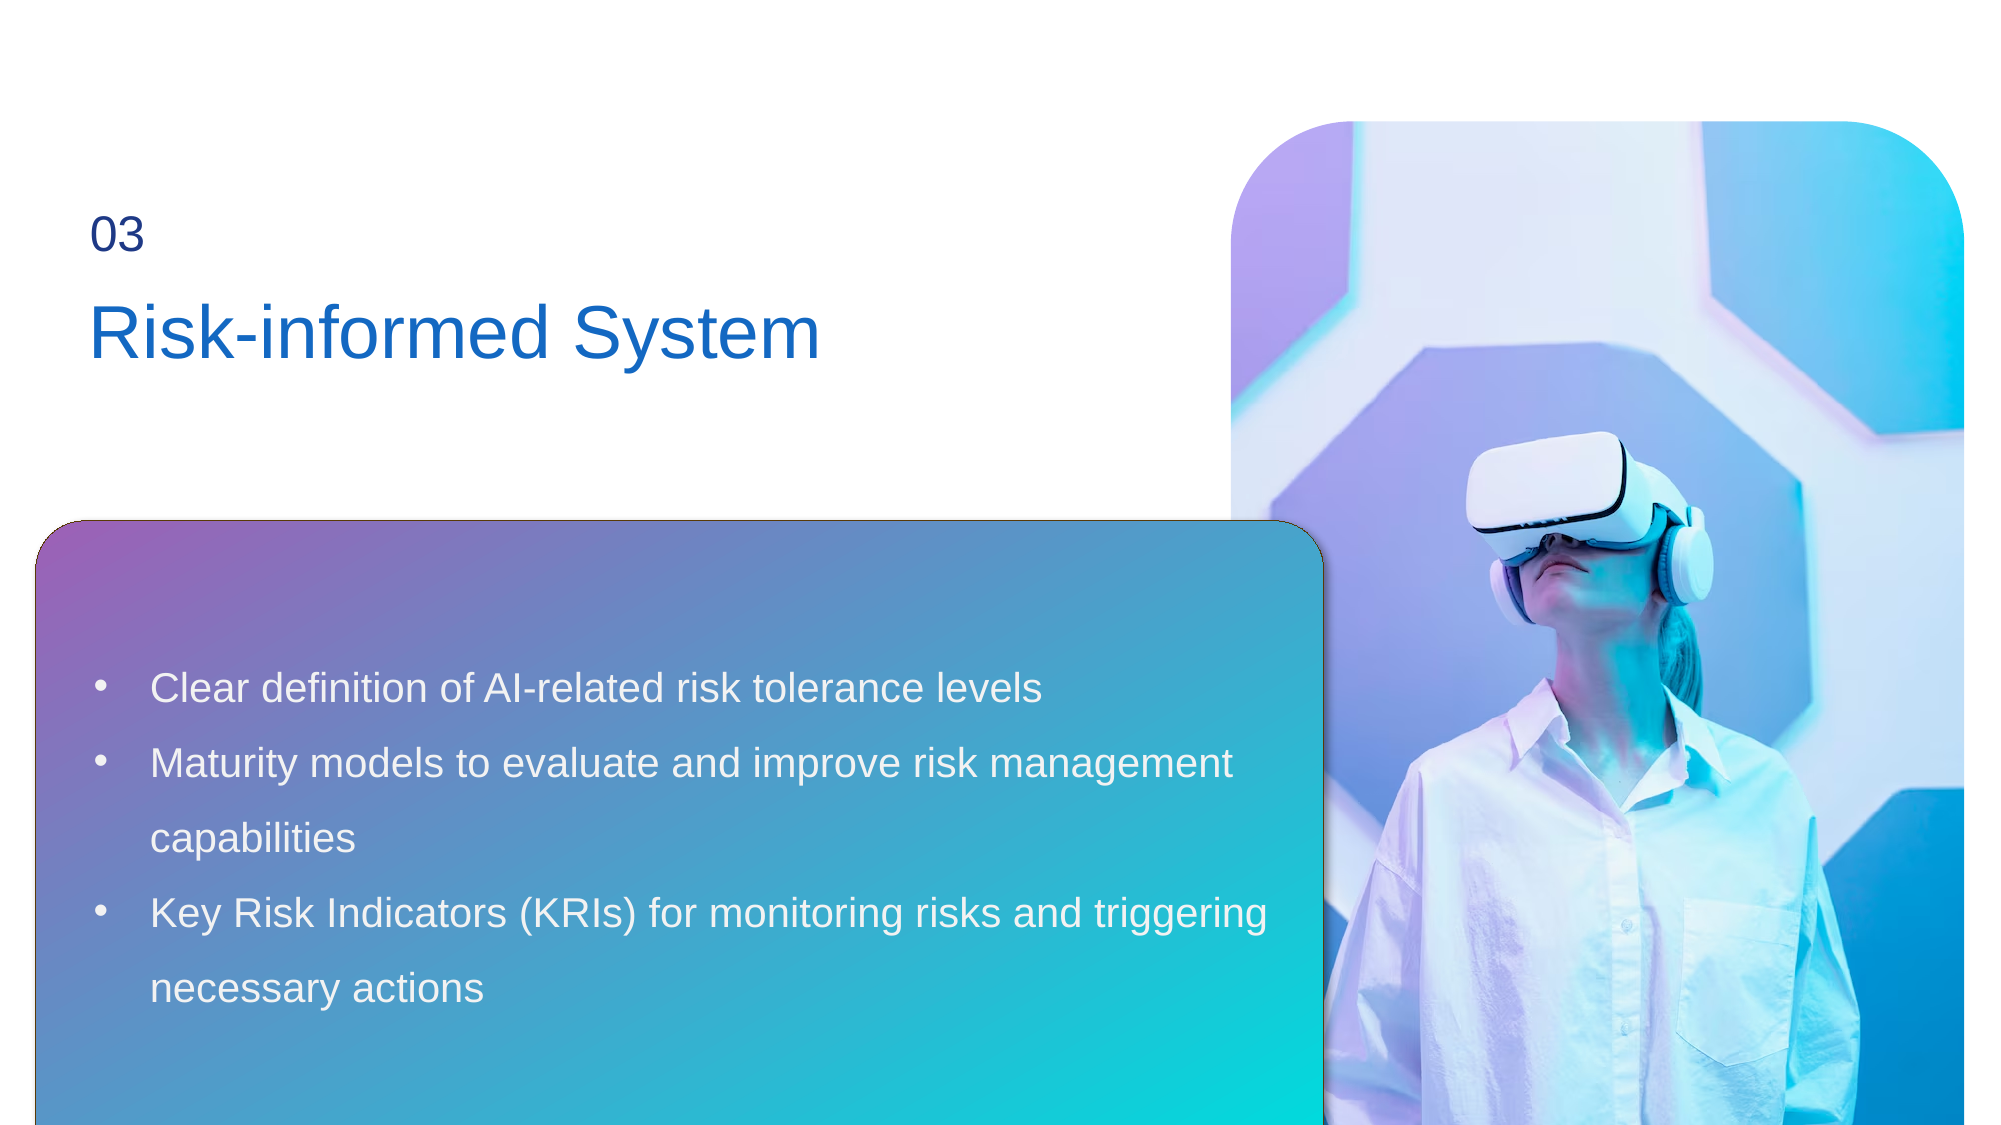

03
Risk-informed System
Clear definition of AI-related risk tolerance levels
Maturity models to evaluate and improve risk management capabilities
Key Risk Indicators (KRIs) for monitoring risks and triggering necessary actions